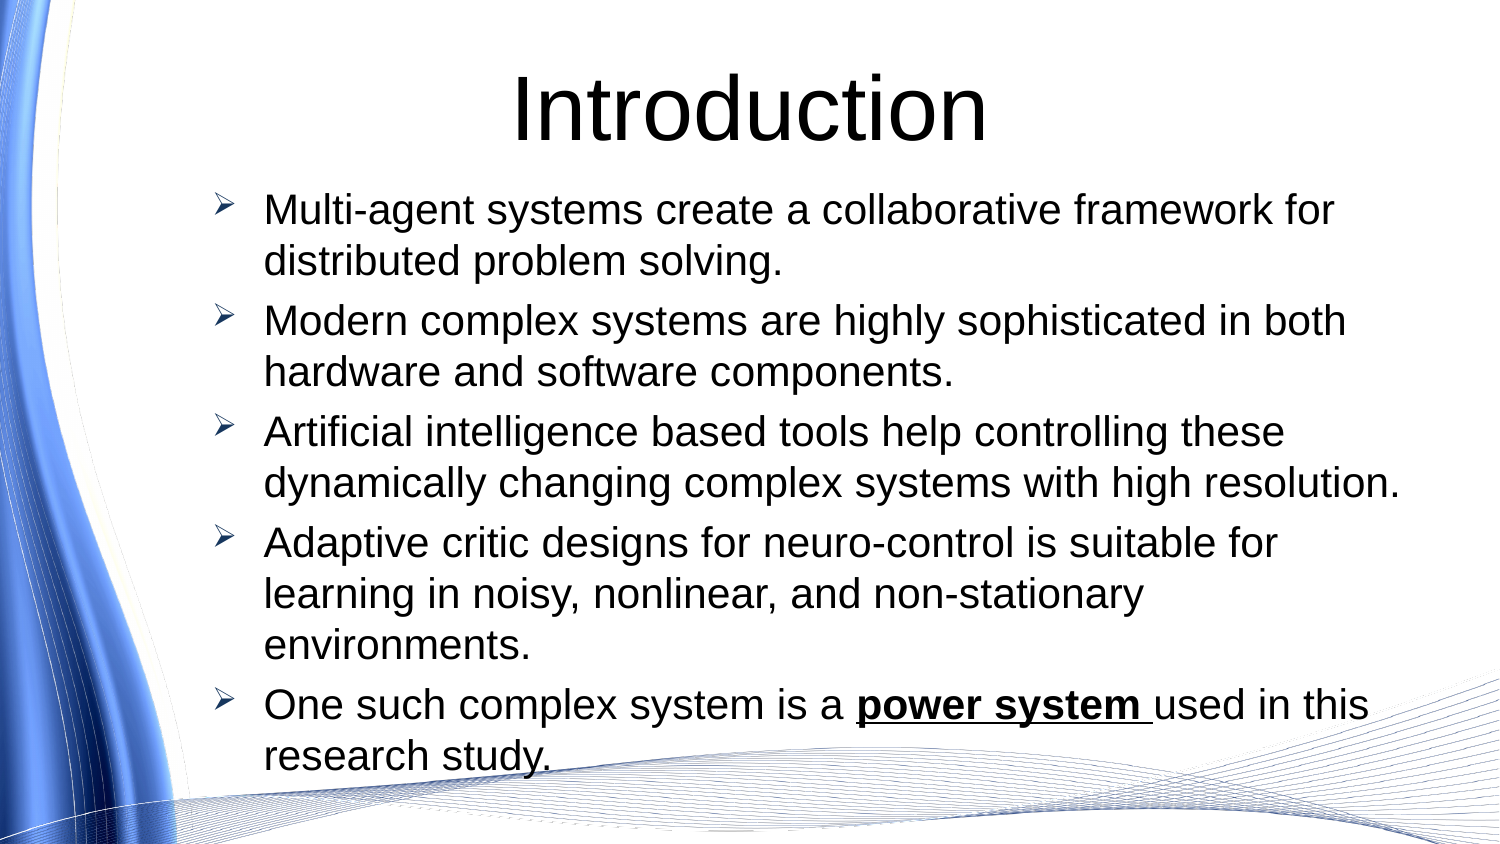

# Introduction
Multi-agent systems create a collaborative framework for distributed problem solving.
Modern complex systems are highly sophisticated in both hardware and software components.
Artificial intelligence based tools help controlling these dynamically changing complex systems with high resolution.
Adaptive critic designs for neuro-control is suitable for learning in noisy, nonlinear, and non-stationary environments.
One such complex system is a power system used in this research study.